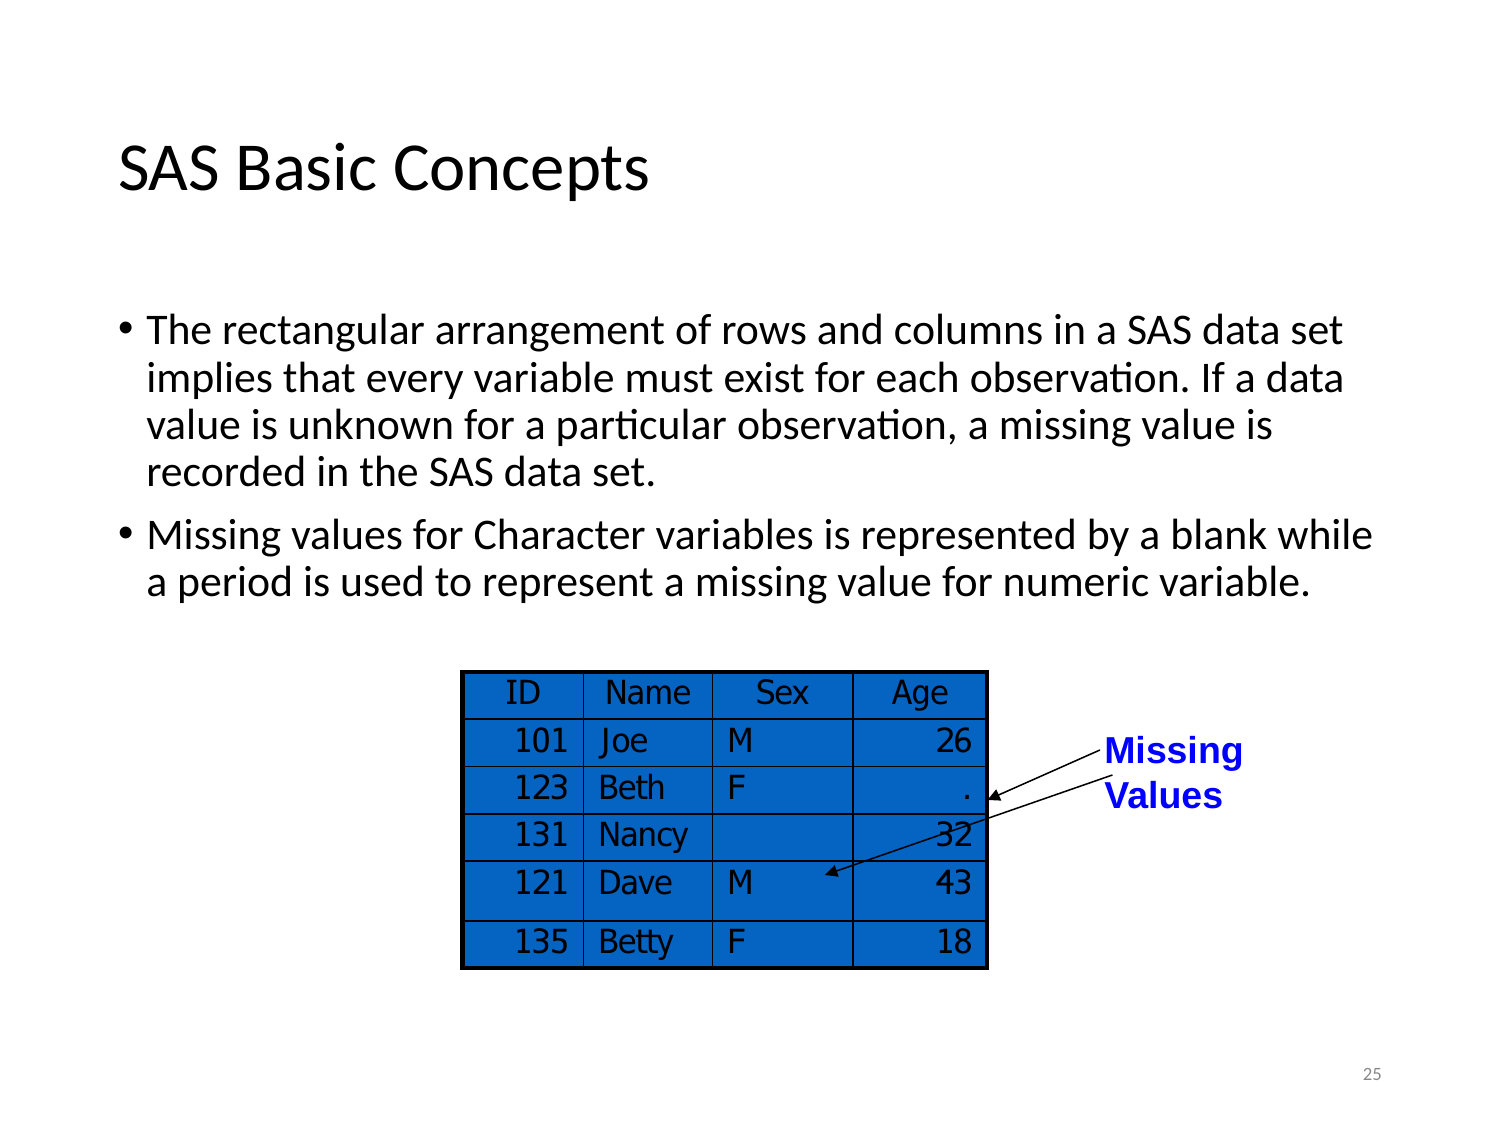

# SAS Basic Concepts
The rectangular arrangement of rows and columns in a SAS data set implies that every variable must exist for each observation. If a data value is unknown for a particular observation, a missing value is recorded in the SAS data set.
Missing values for Character variables is represented by a blank while a period is used to represent a missing value for numeric variable.
| ID | Name | Sex | Age |
| --- | --- | --- | --- |
| 101 | Joe | M | 26 |
| 123 | Beth | F | . |
| 131 | Nancy |  | 32 |
| 121 | Dave | M | 43 |
| 135 | Betty | F | 18 |
Missing Values

25